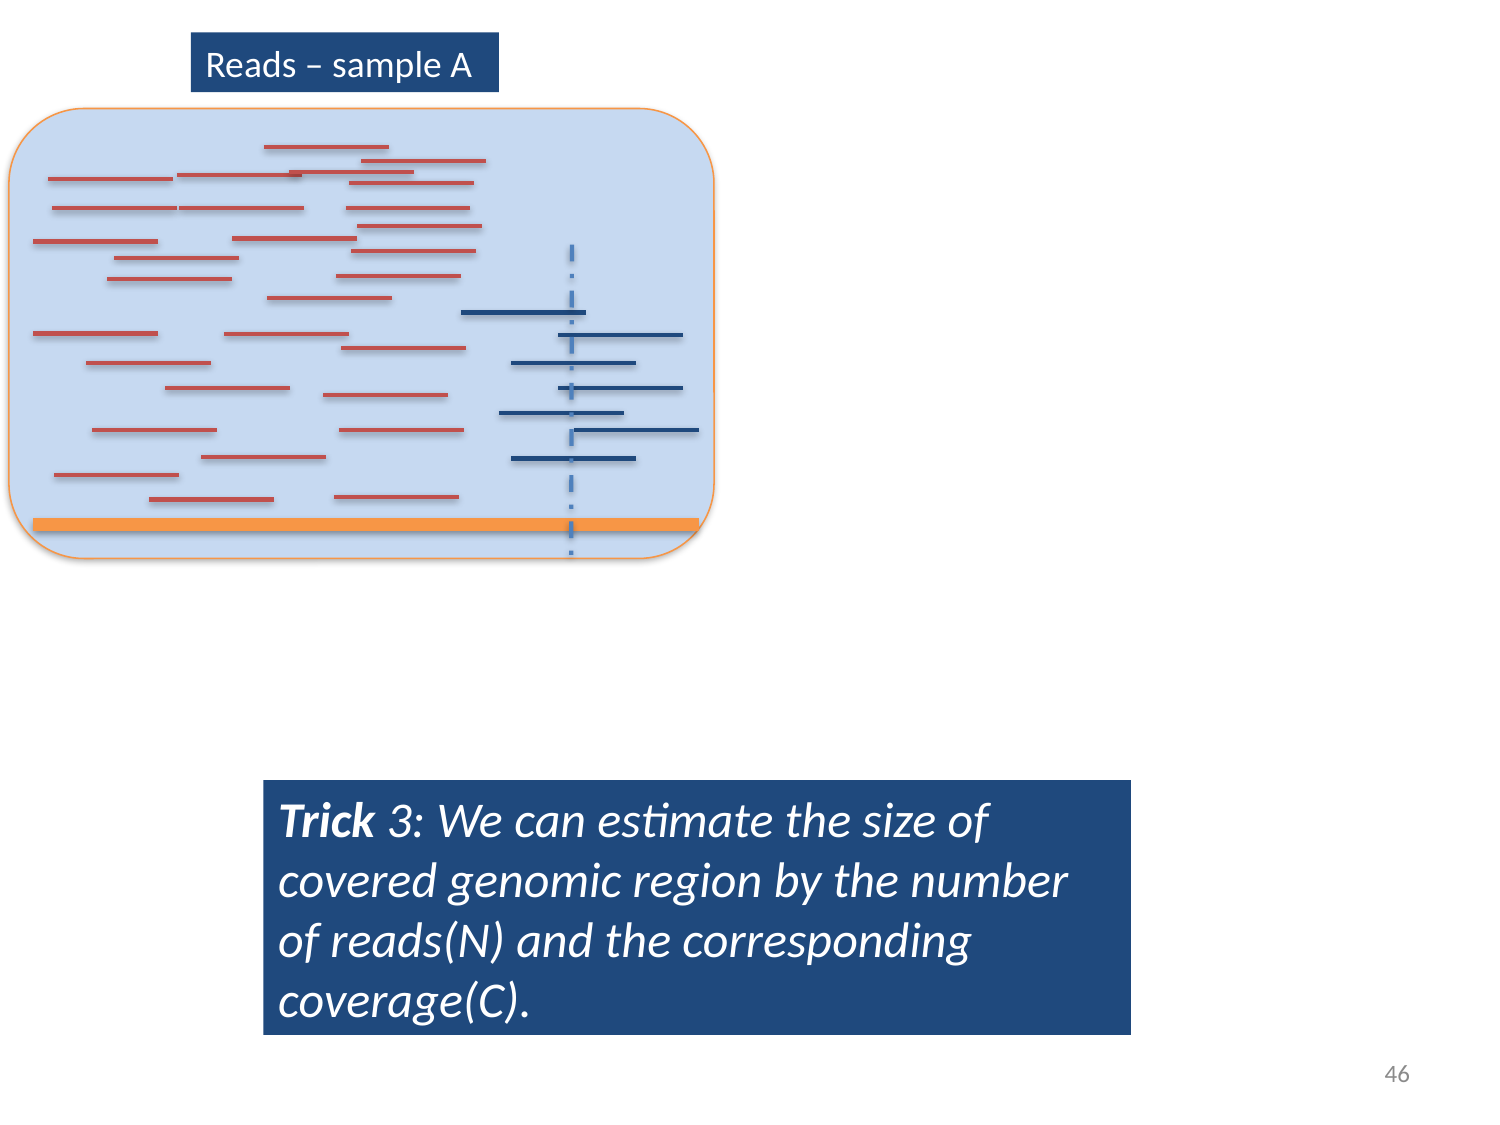

Reads – sample A

Trick 3: We can estimate the size of covered genomic region by the number of reads(N) and the corresponding coverage(C).
46